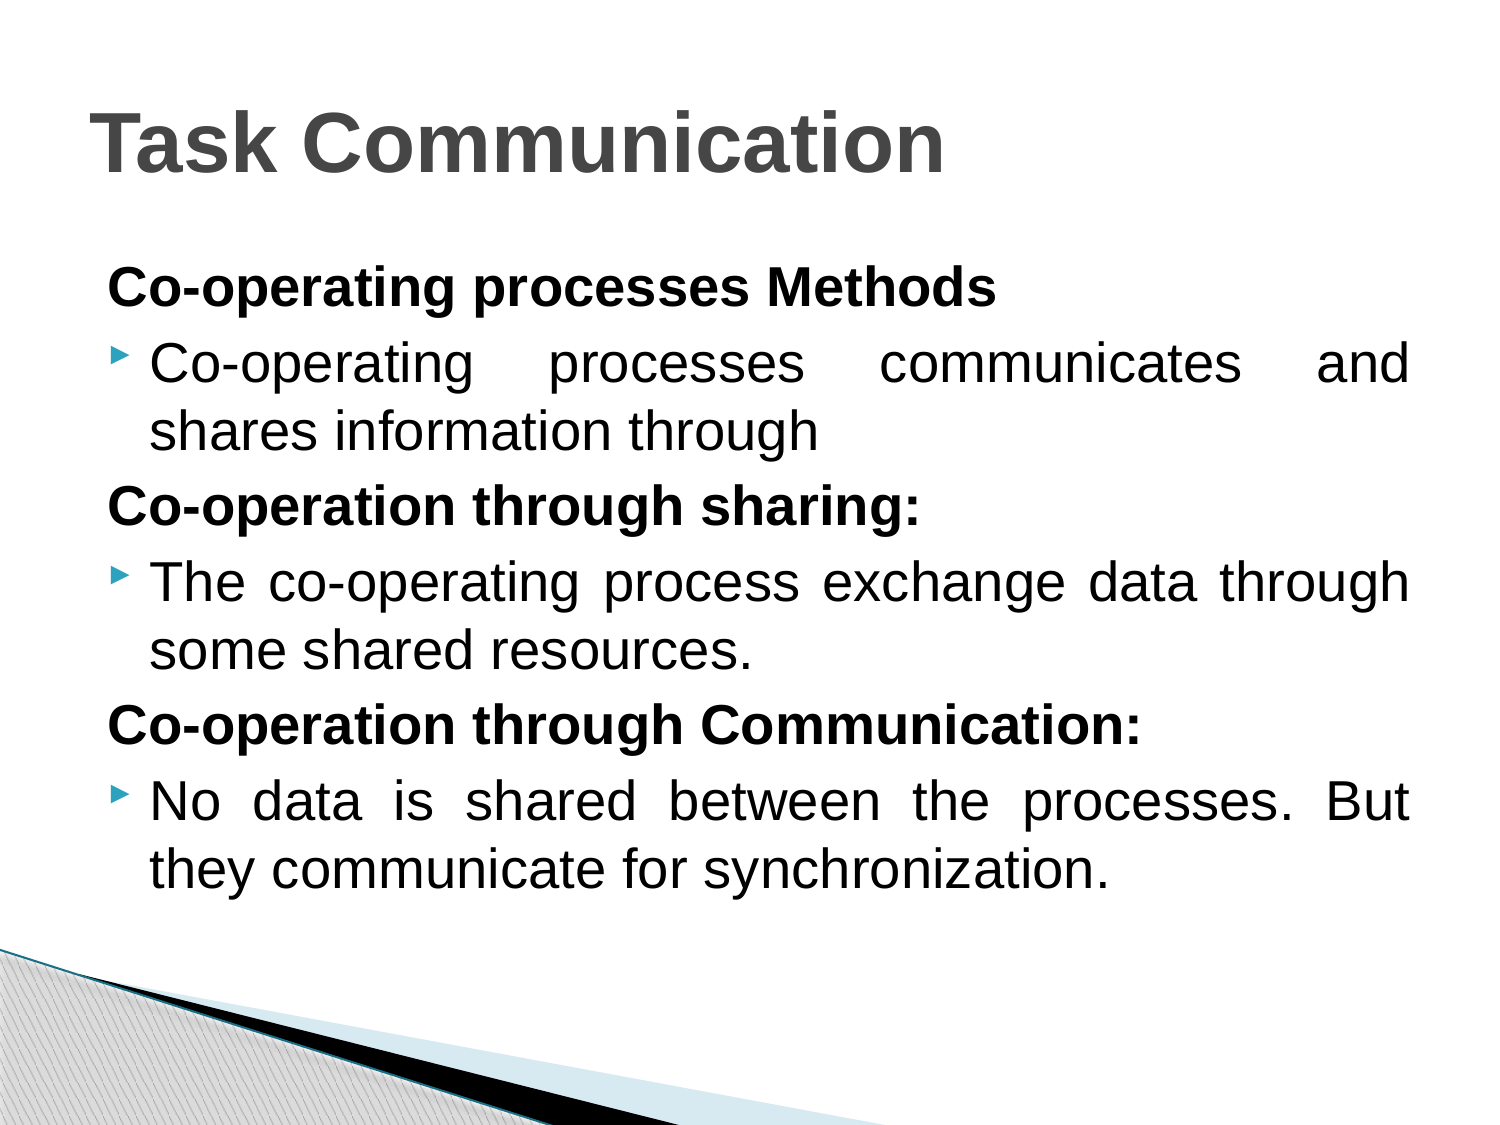

# Task Communication
Co-operating processes Methods
Co-operating processes communicates and shares information through
Co-operation through sharing:
The co-operating process exchange data through some shared resources.
Co-operation through Communication:
No data is shared between the processes. But they communicate for synchronization.